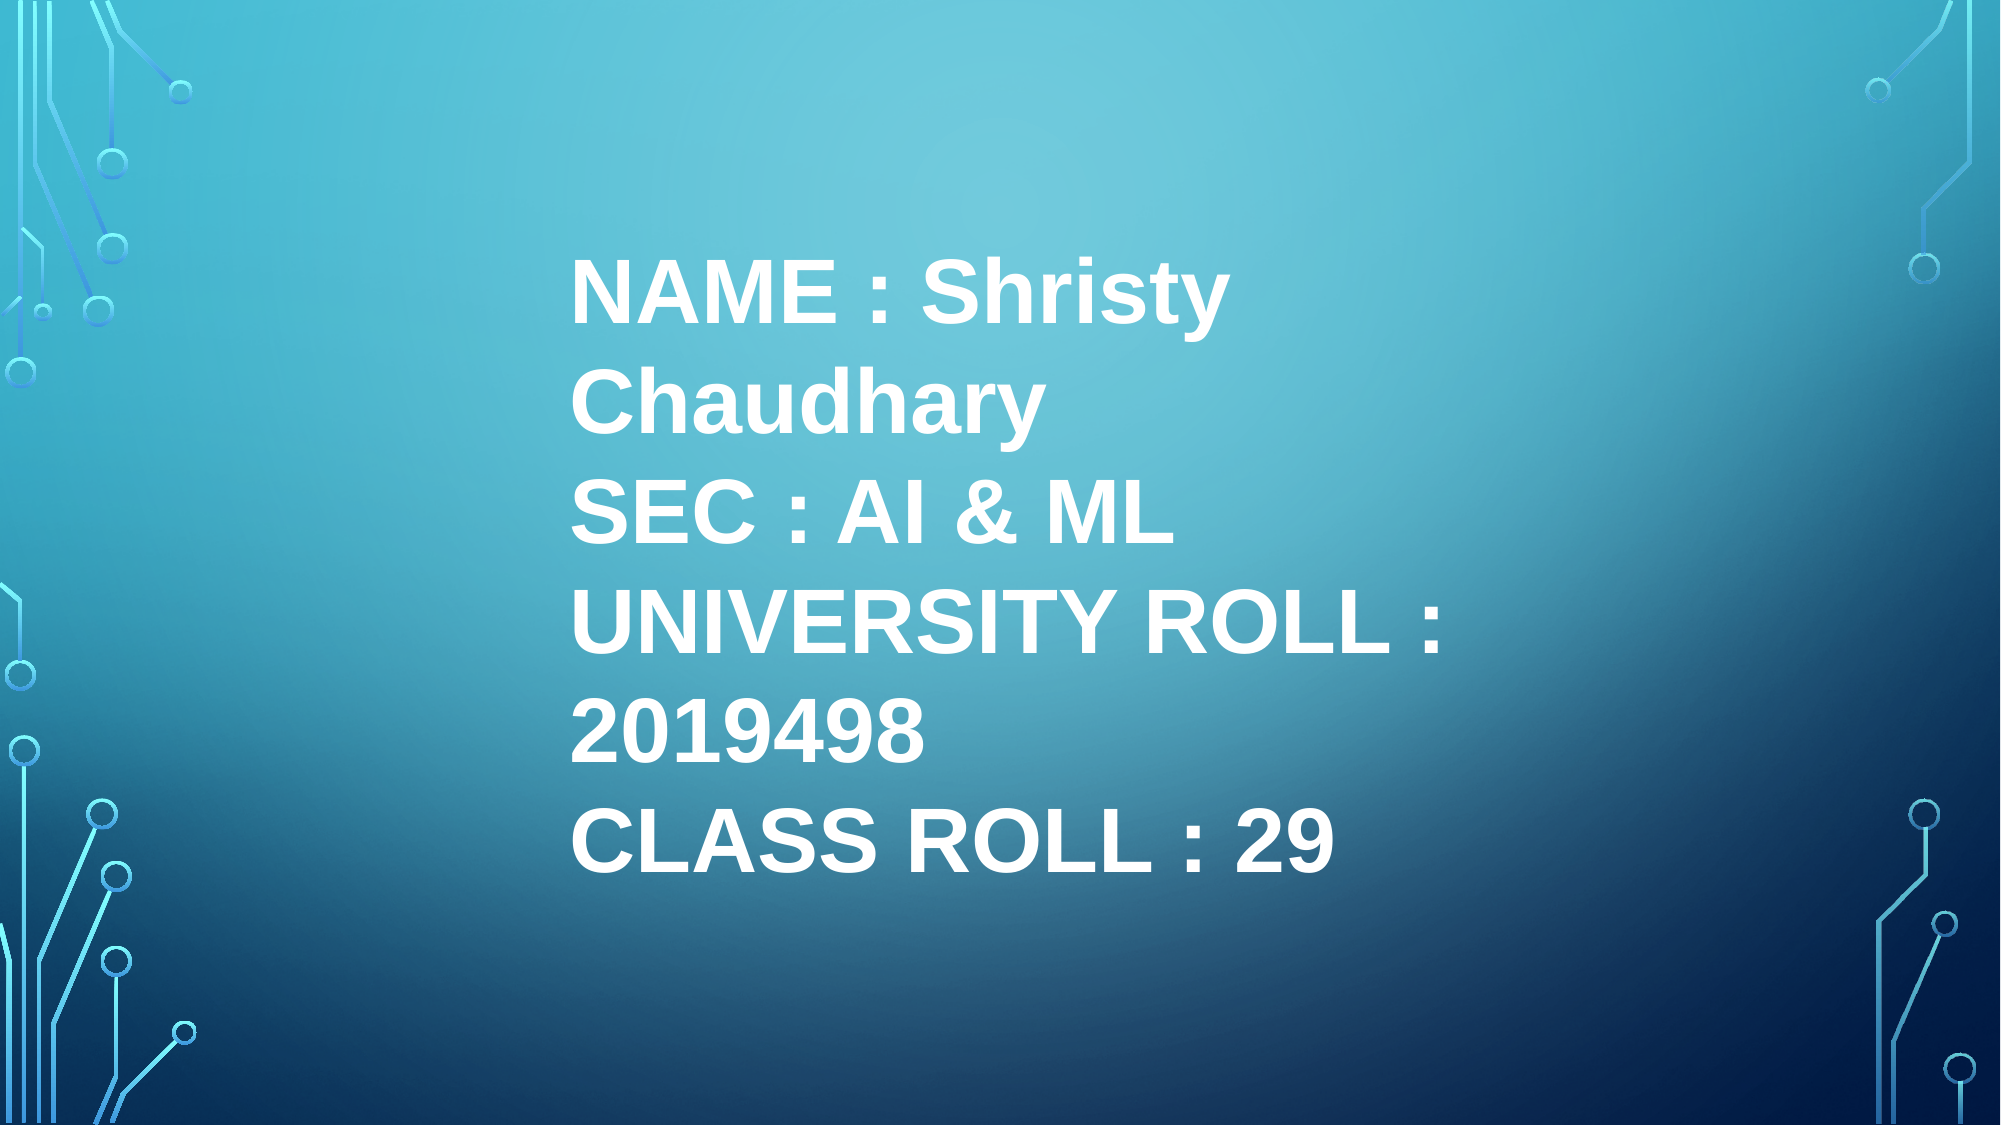

NAME : Shristy Chaudhary
SEC : AI & ML
UNIVERSITY ROLL : 2019498
CLASS ROLL : 29